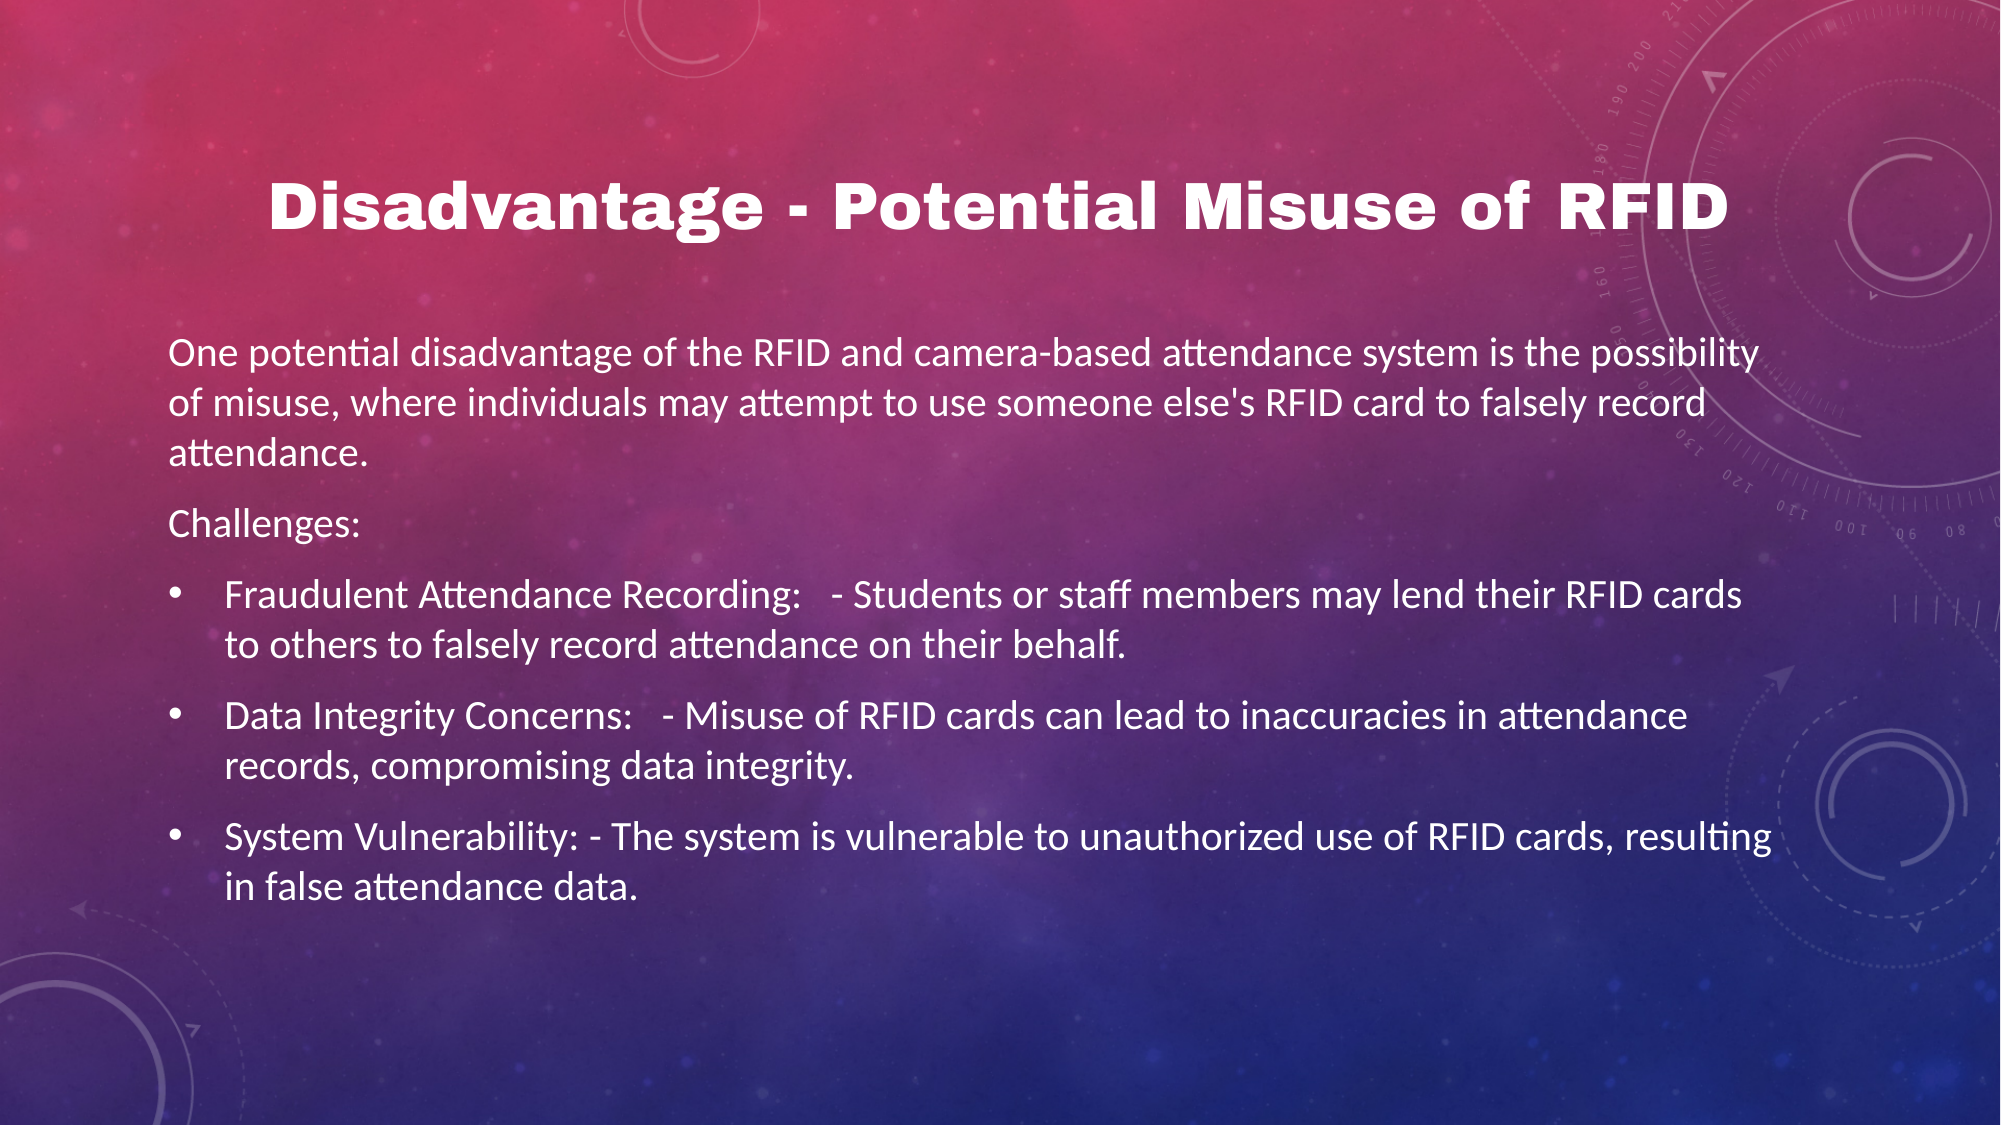

# Disadvantage - Potential Misuse of RFID
One potential disadvantage of the RFID and camera-based attendance system is the possibility of misuse, where individuals may attempt to use someone else's RFID card to falsely record attendance.
Challenges:
Fraudulent Attendance Recording:   - Students or staff members may lend their RFID cards to others to falsely record attendance on their behalf.
Data Integrity Concerns:   - Misuse of RFID cards can lead to inaccuracies in attendance records, compromising data integrity.
System Vulnerability: - The system is vulnerable to unauthorized use of RFID cards, resulting in false attendance data.